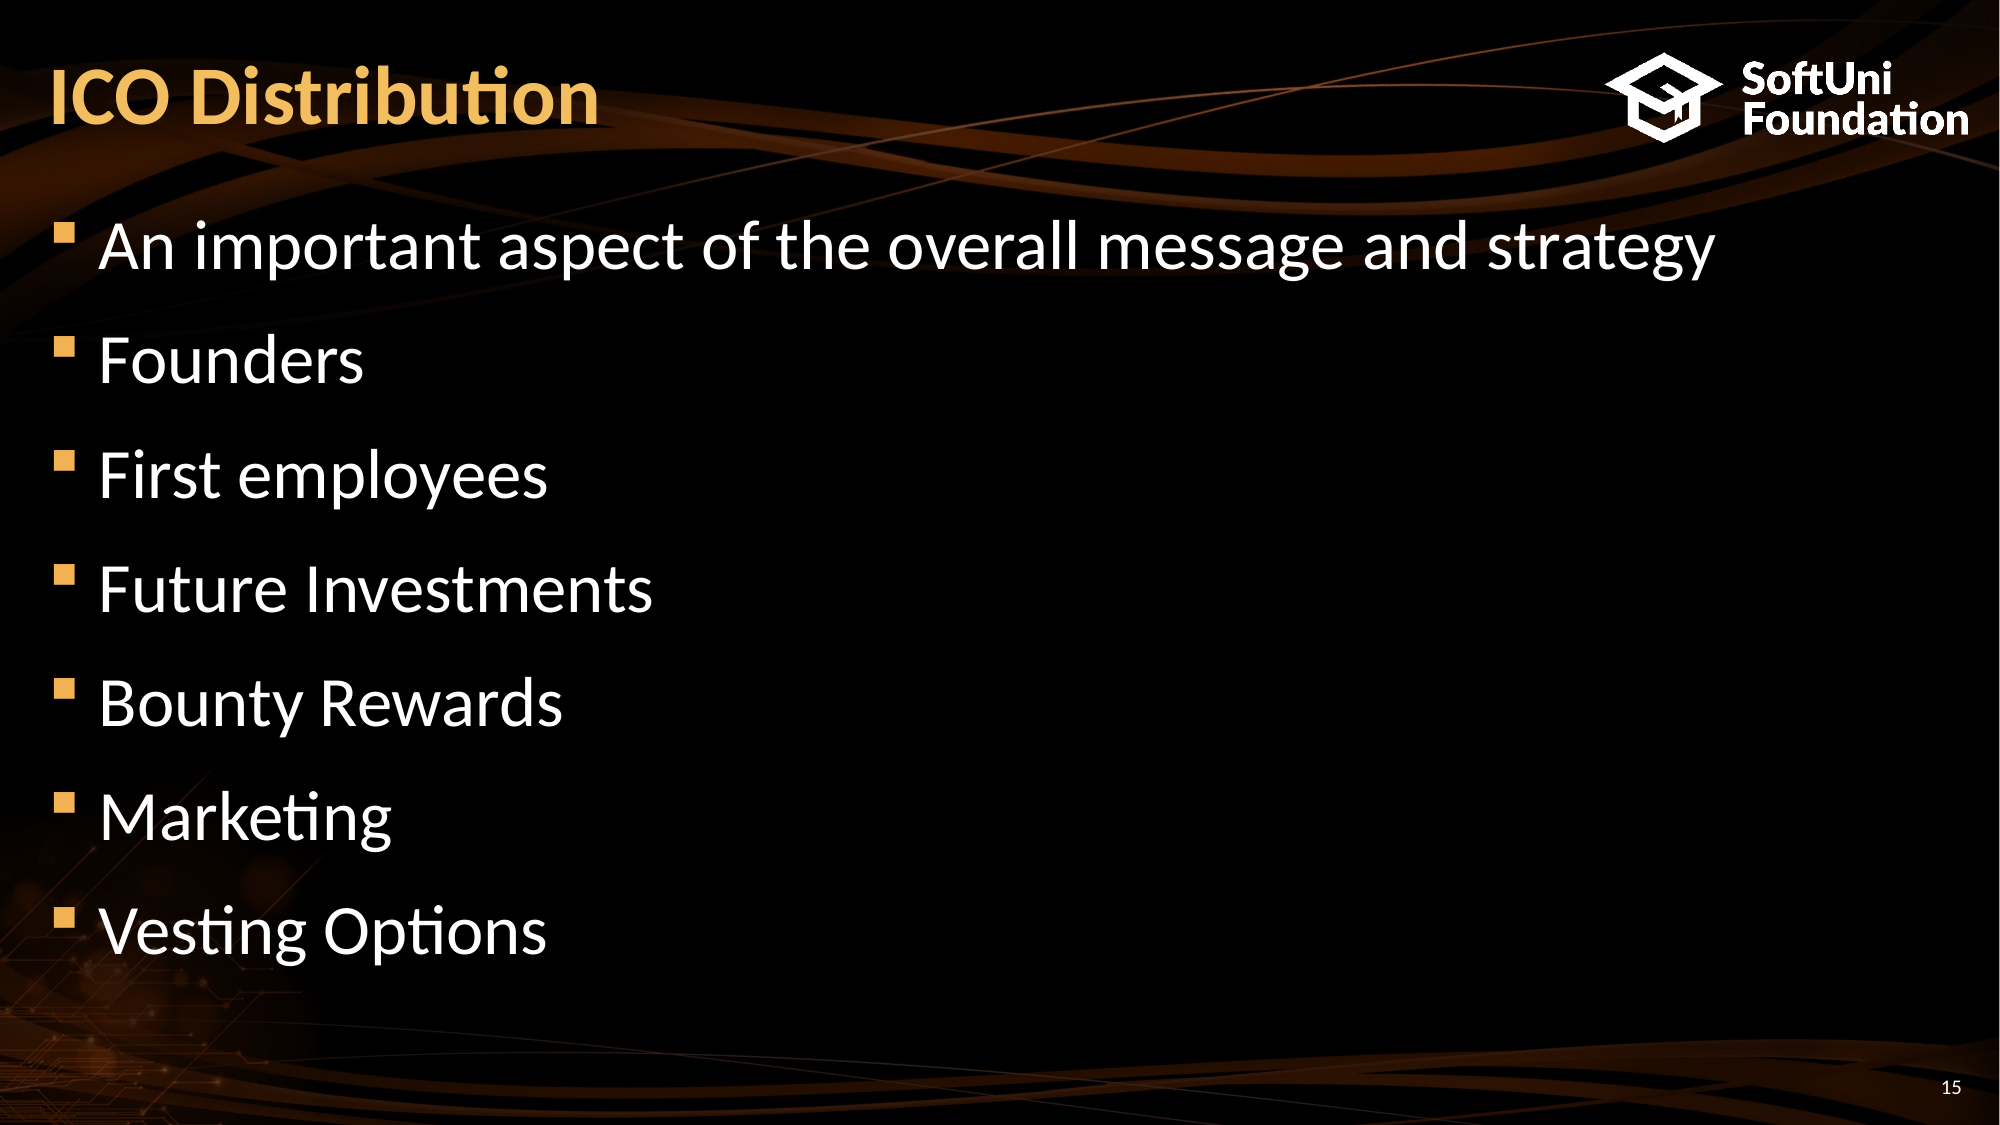

# ICO Distribution
An important aspect of the overall message and strategy
Founders
First employees
Future Investments
Bounty Rewards
Marketing
Vesting Options
15